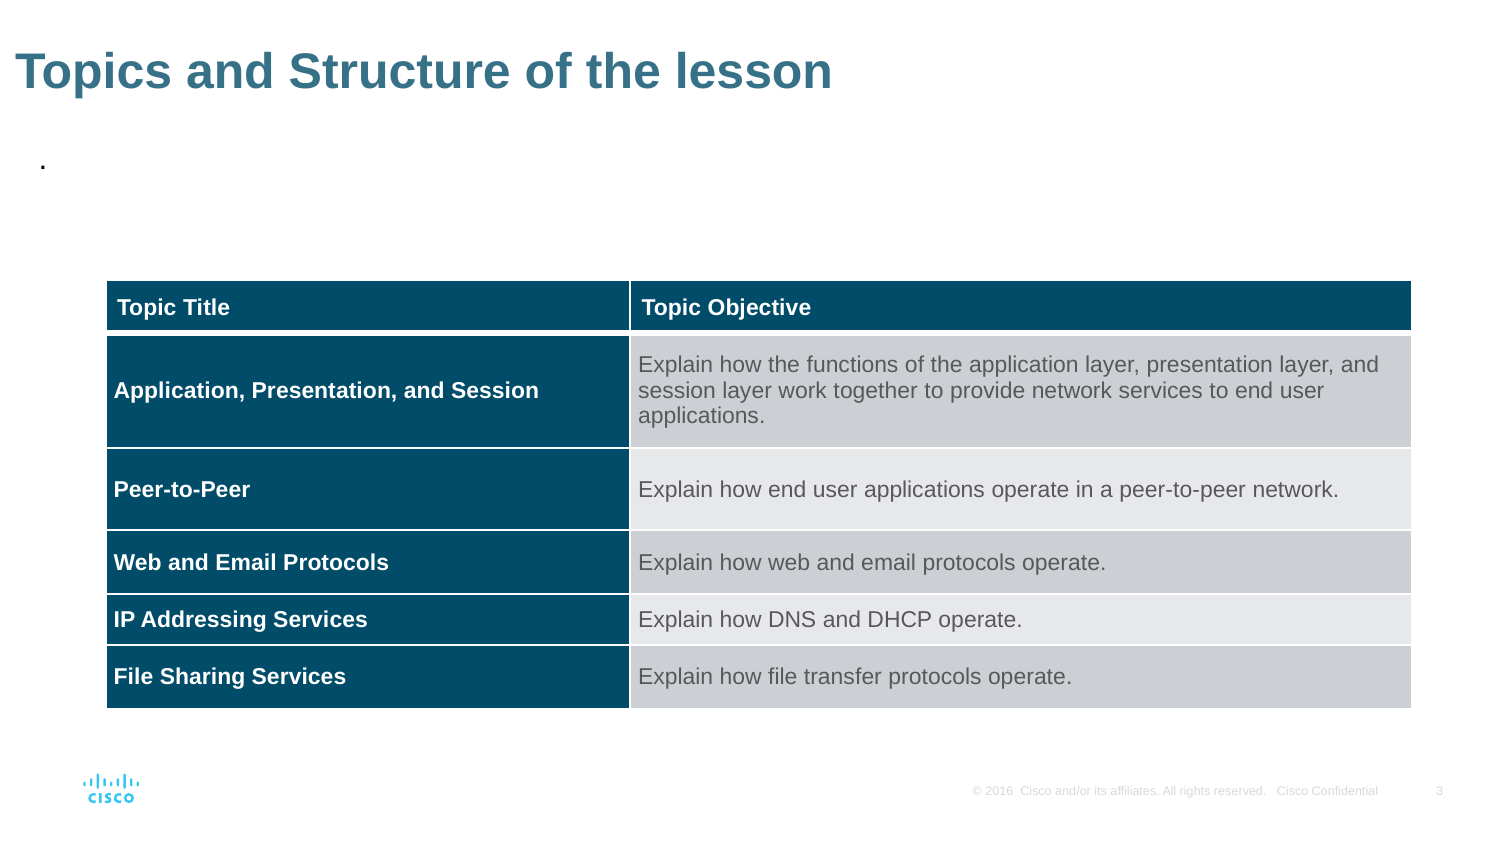

# Topics and Structure of the lesson
.
| Topic Title | Topic Objective |
| --- | --- |
| Application, Presentation, and Session | Explain how the functions of the application layer, presentation layer, and session layer work together to provide network services to end user applications. |
| Peer-to-Peer | Explain how end user applications operate in a peer-to-peer network. |
| Web and Email Protocols | Explain how web and email protocols operate. |
| IP Addressing Services | Explain how DNS and DHCP operate. |
| File Sharing Services | Explain how file transfer protocols operate. |